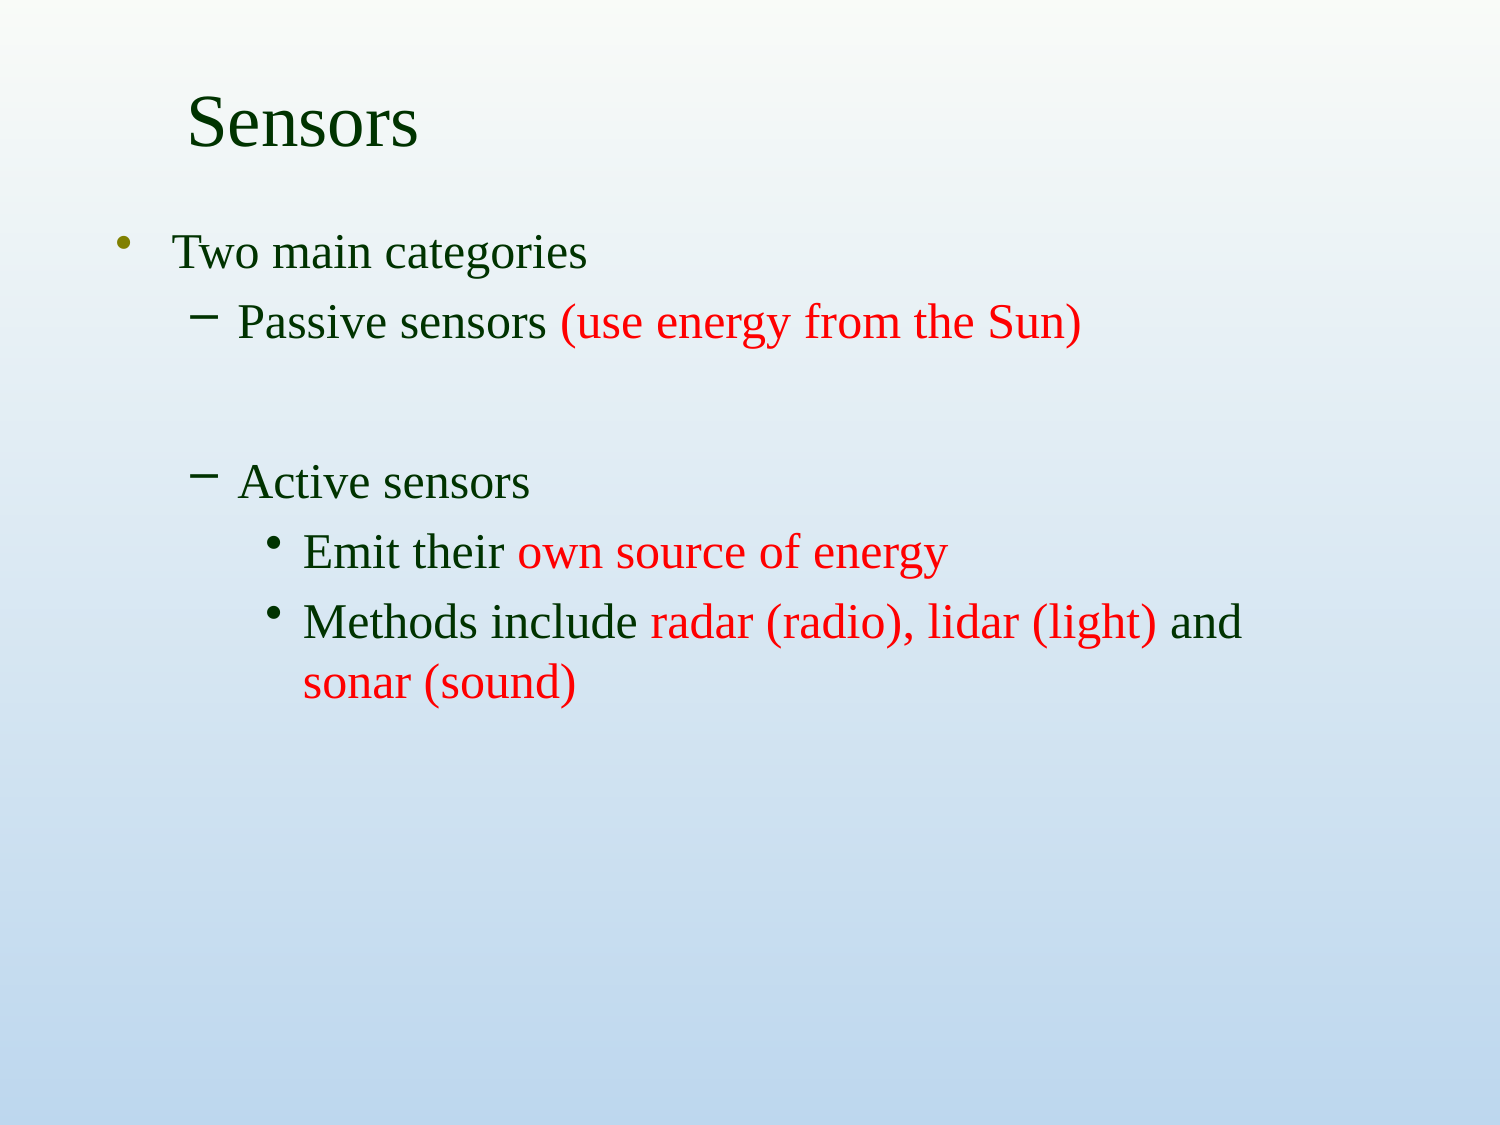

# Sensors
Two main categories
Passive sensors (use energy from the Sun)

Active sensors
Emit their own source of energy
Methods include radar (radio), lidar (light) and sonar (sound)